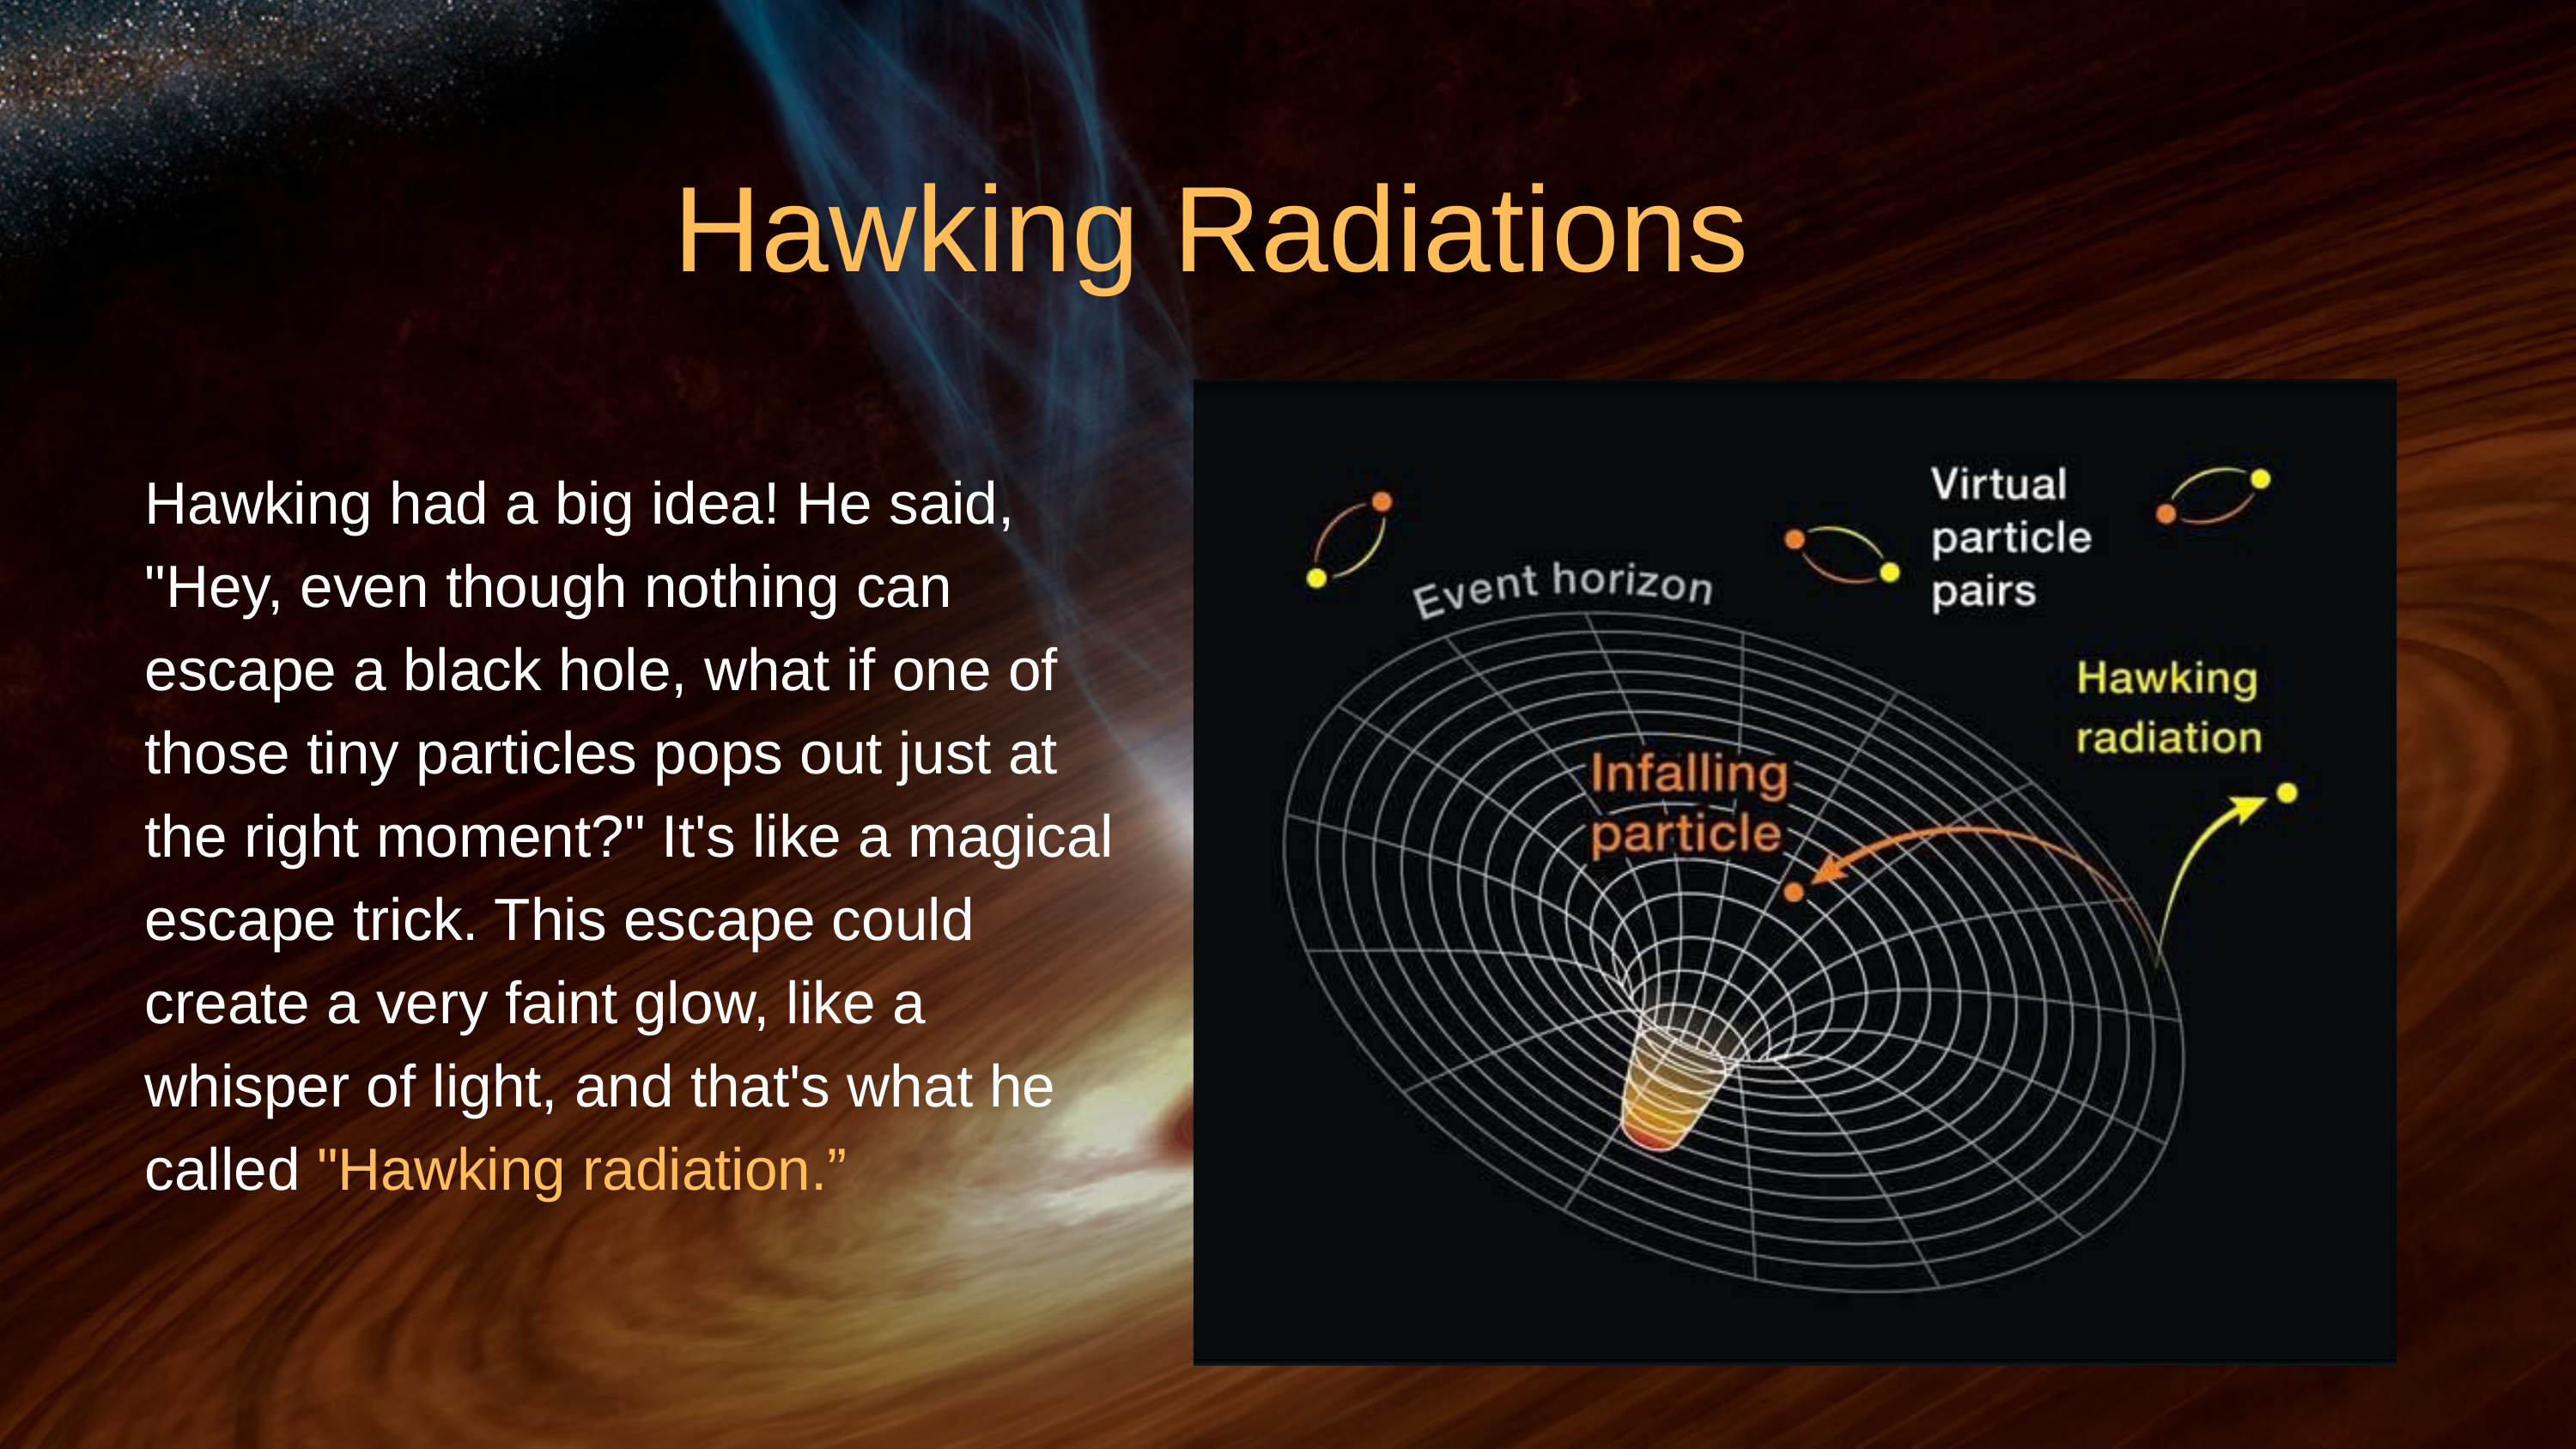

Hawking Radiations

Hawking had a big idea! He said, "Hey, even though nothing can escape a black hole, what if one of those tiny particles pops out just at the right moment?" It's like a magical escape trick. This escape could create a very faint glow, like a whisper of light, and that's what he called "Hawking radiation.”